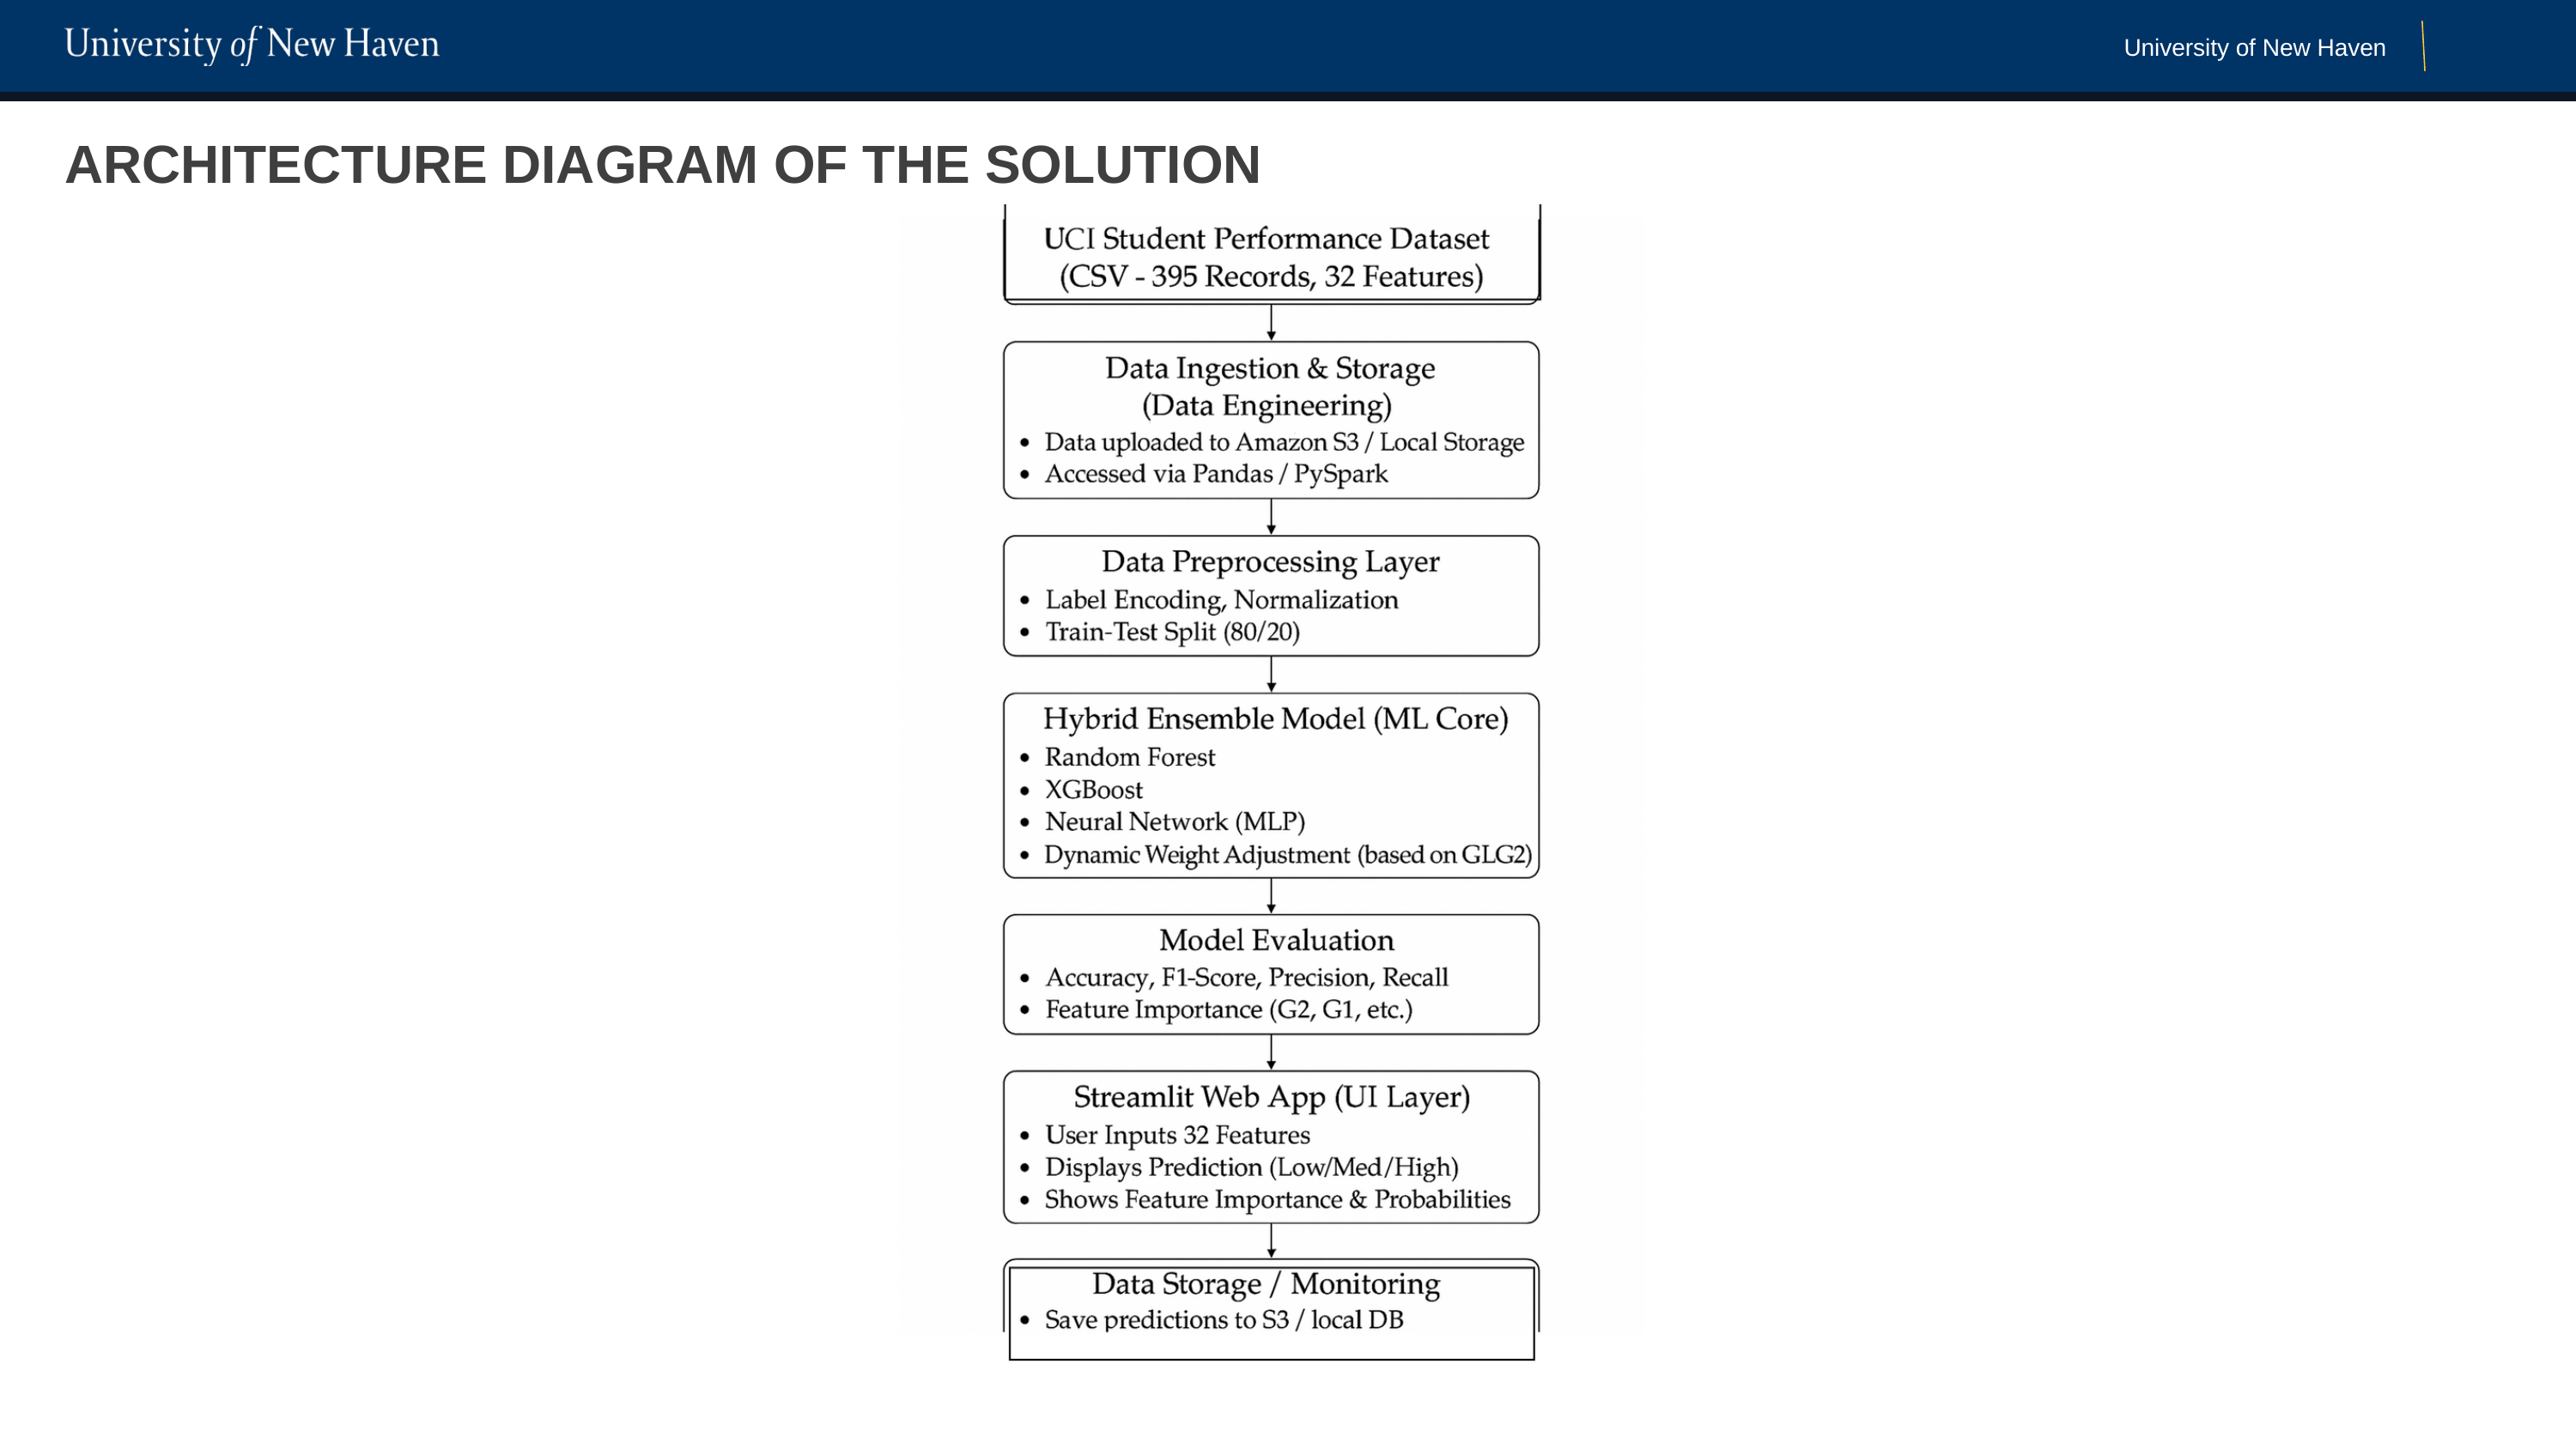

University of New Haven

ARCHITECTURE DIAGRAM OF THE SOLUTION